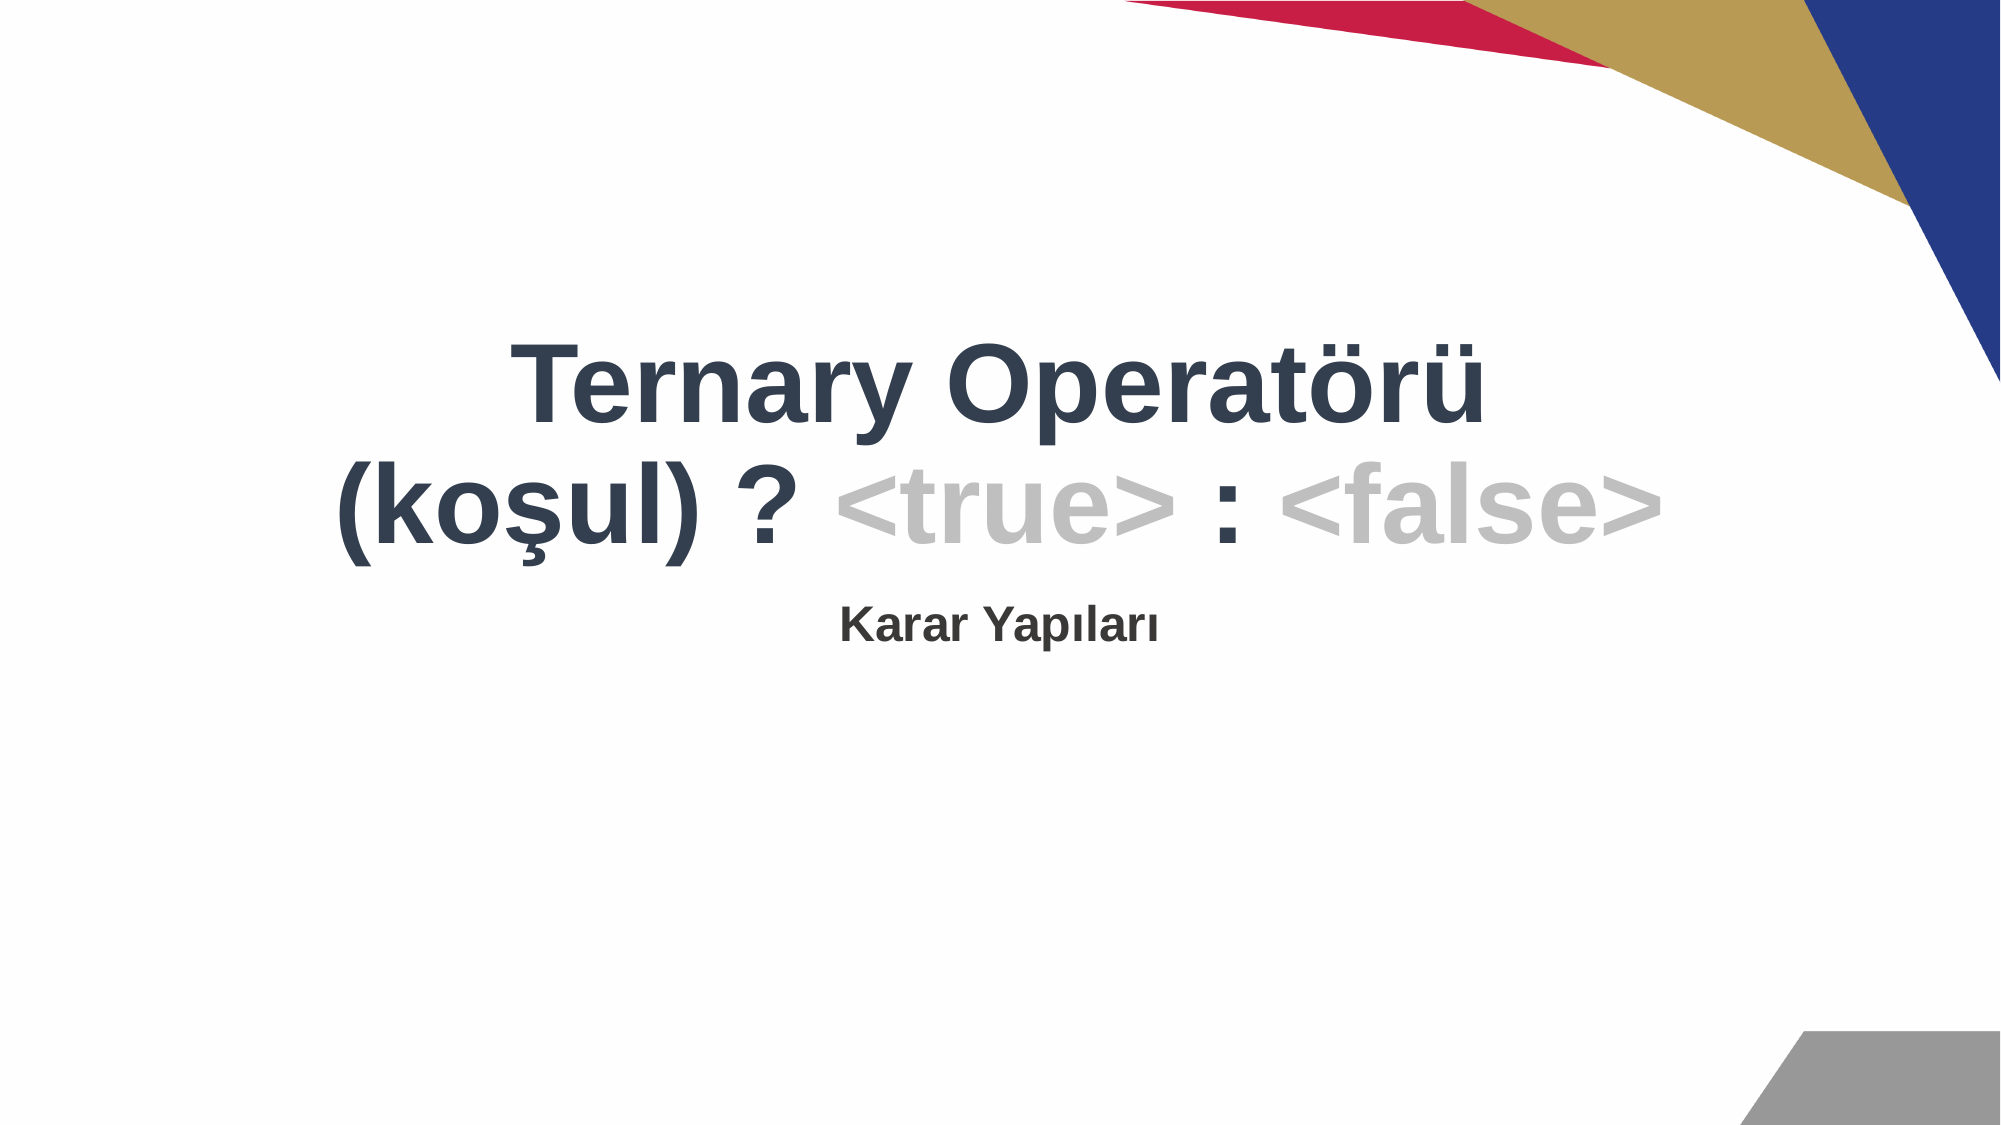

# Ternary Operatörü (koşul) ? <true> : <false>
Karar Yapıları